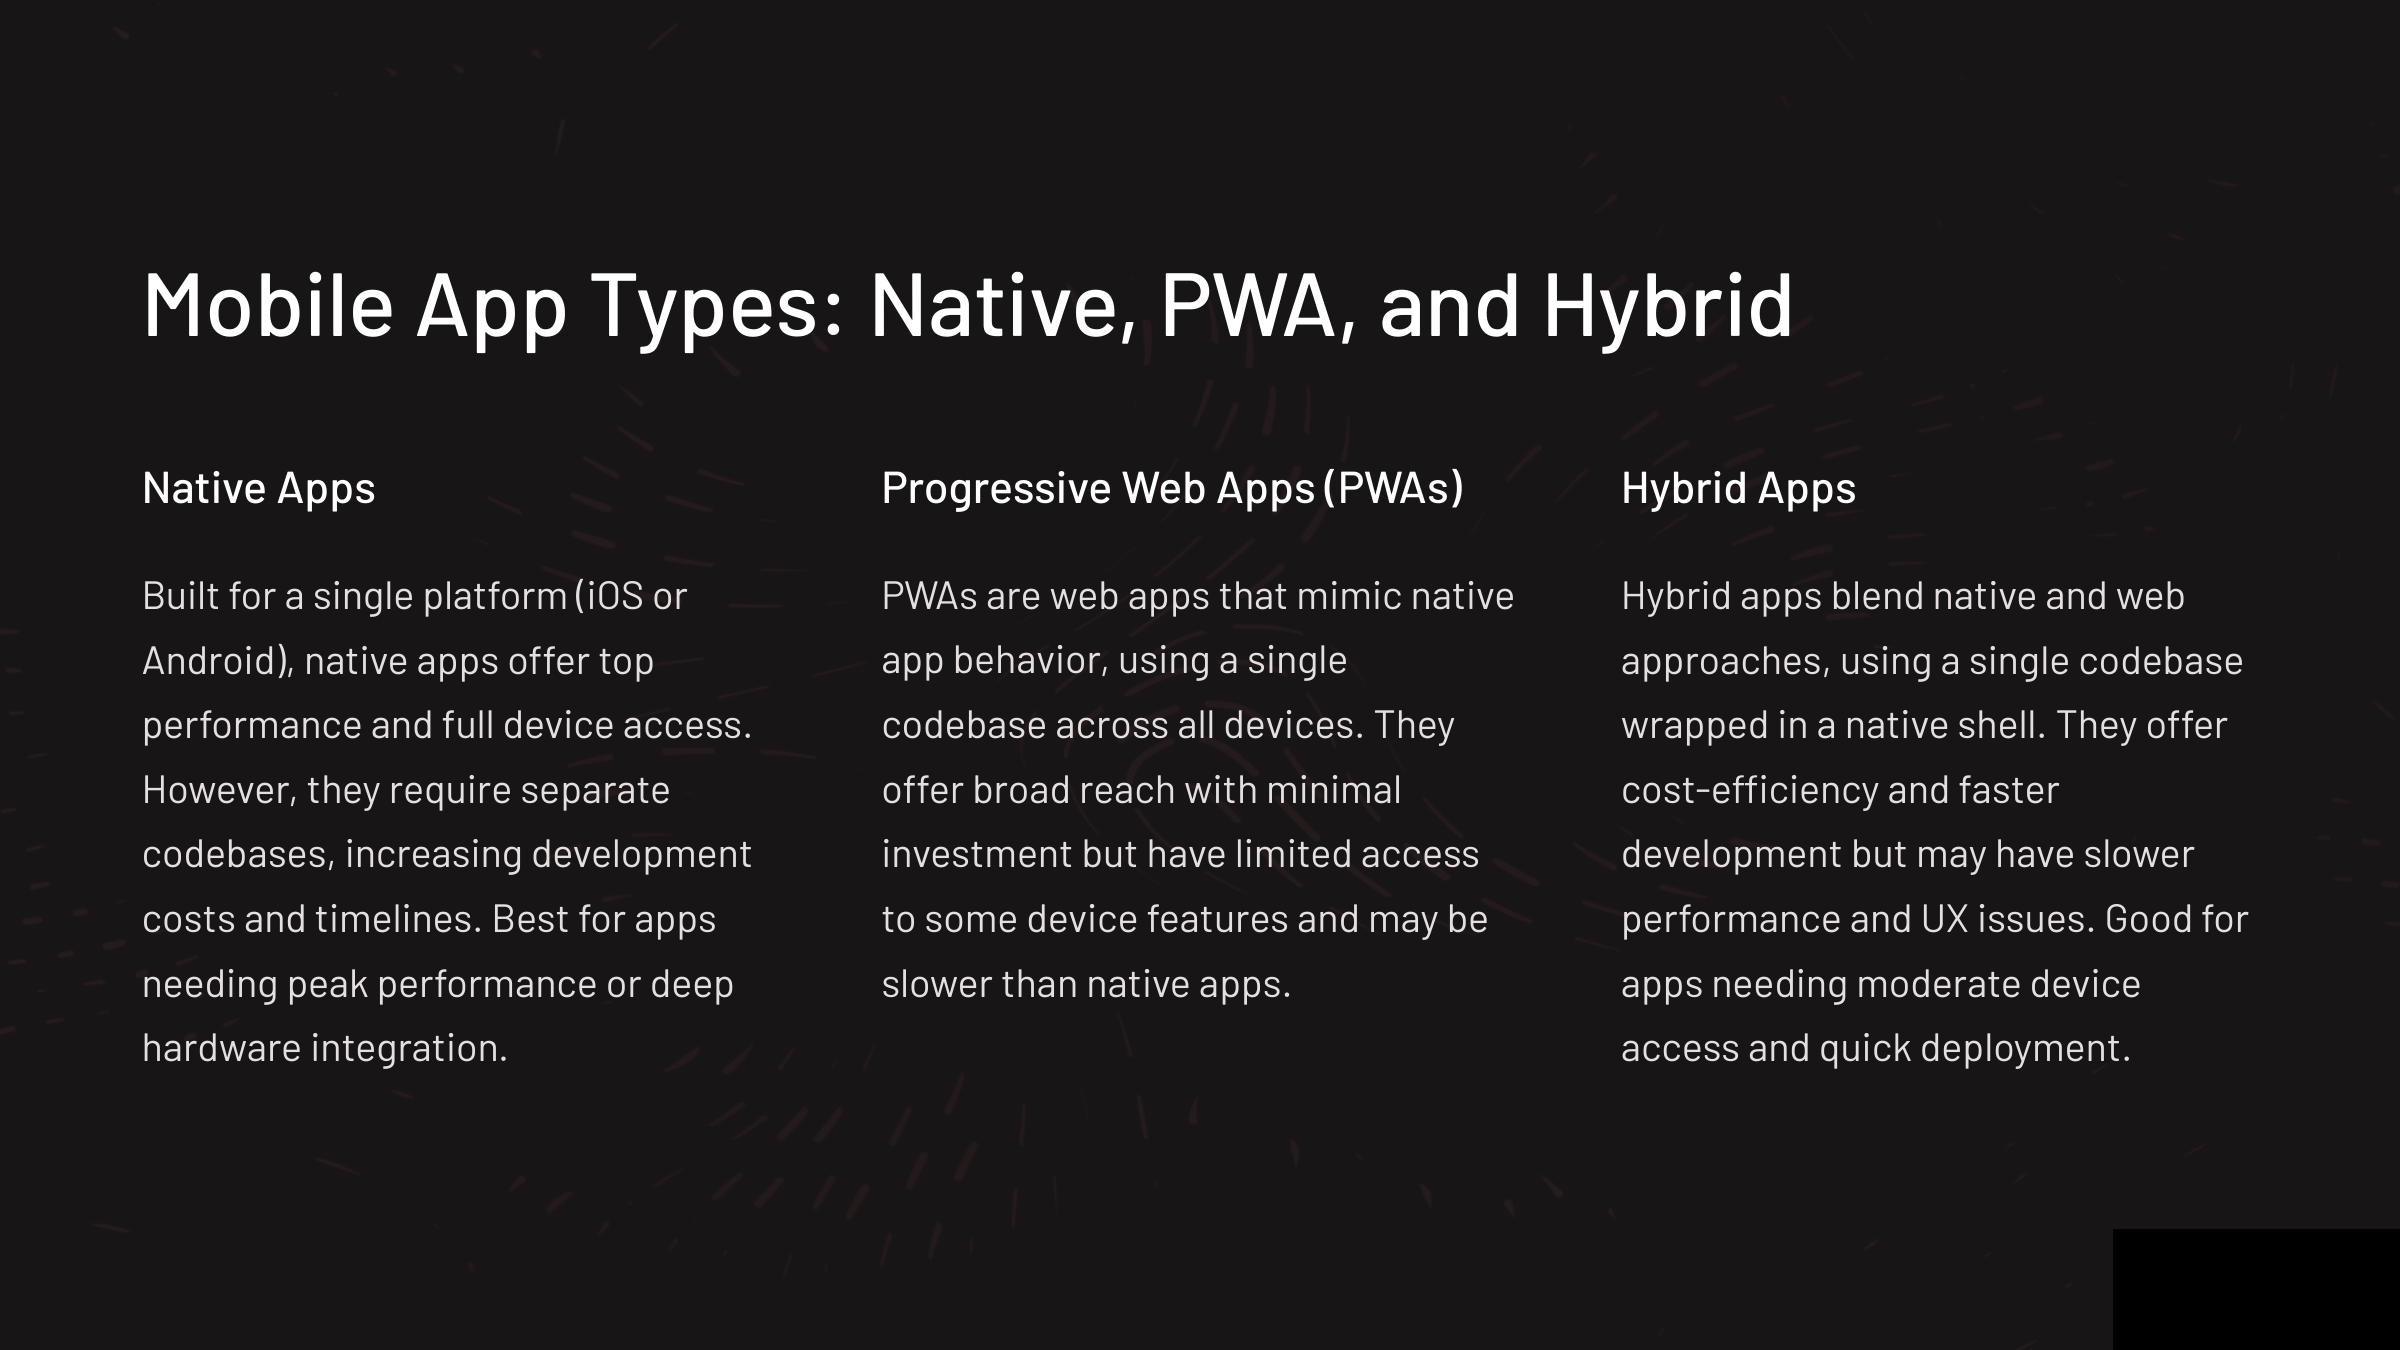

Mobile App Types: Native, PWA, and Hybrid
Native Apps
Progressive Web Apps (PWAs)
Hybrid Apps
Built for a single platform (iOS or Android), native apps offer top performance and full device access. However, they require separate codebases, increasing development costs and timelines. Best for apps needing peak performance or deep hardware integration.
PWAs are web apps that mimic native app behavior, using a single codebase across all devices. They offer broad reach with minimal investment but have limited access to some device features and may be slower than native apps.
Hybrid apps blend native and web approaches, using a single codebase wrapped in a native shell. They offer cost-efficiency and faster development but may have slower performance and UX issues. Good for apps needing moderate device access and quick deployment.